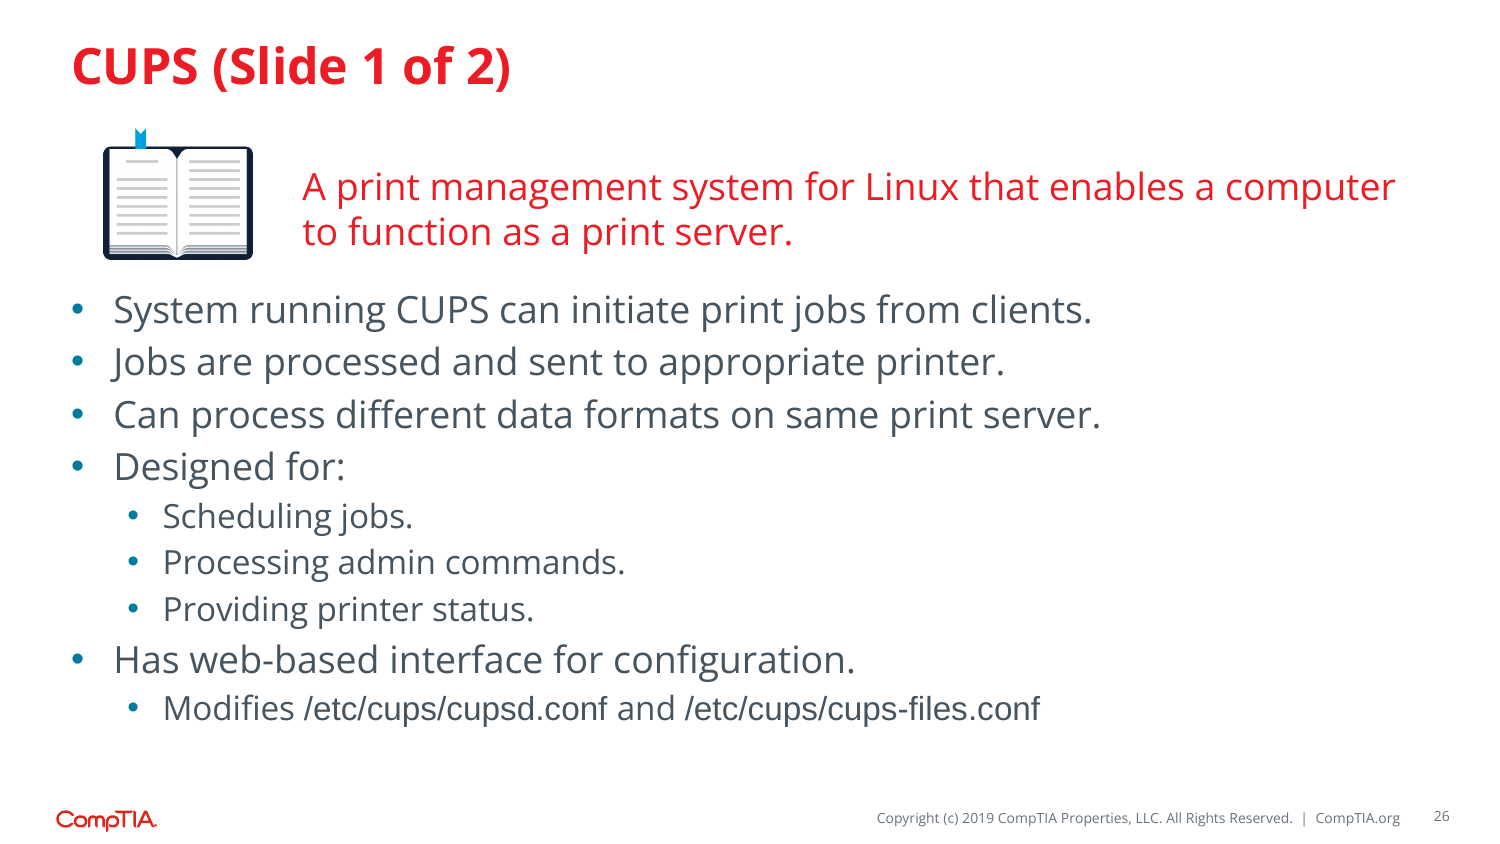

# CUPS (Slide 1 of 2)
A print management system for Linux that enables a computer to function as a print server.
System running CUPS can initiate print jobs from clients.
Jobs are processed and sent to appropriate printer.
Can process different data formats on same print server.
Designed for:
Scheduling jobs.
Processing admin commands.
Providing printer status.
Has web-based interface for configuration.
Modifies /etc/cups/cupsd.conf and /etc/cups/cups-files.conf
26